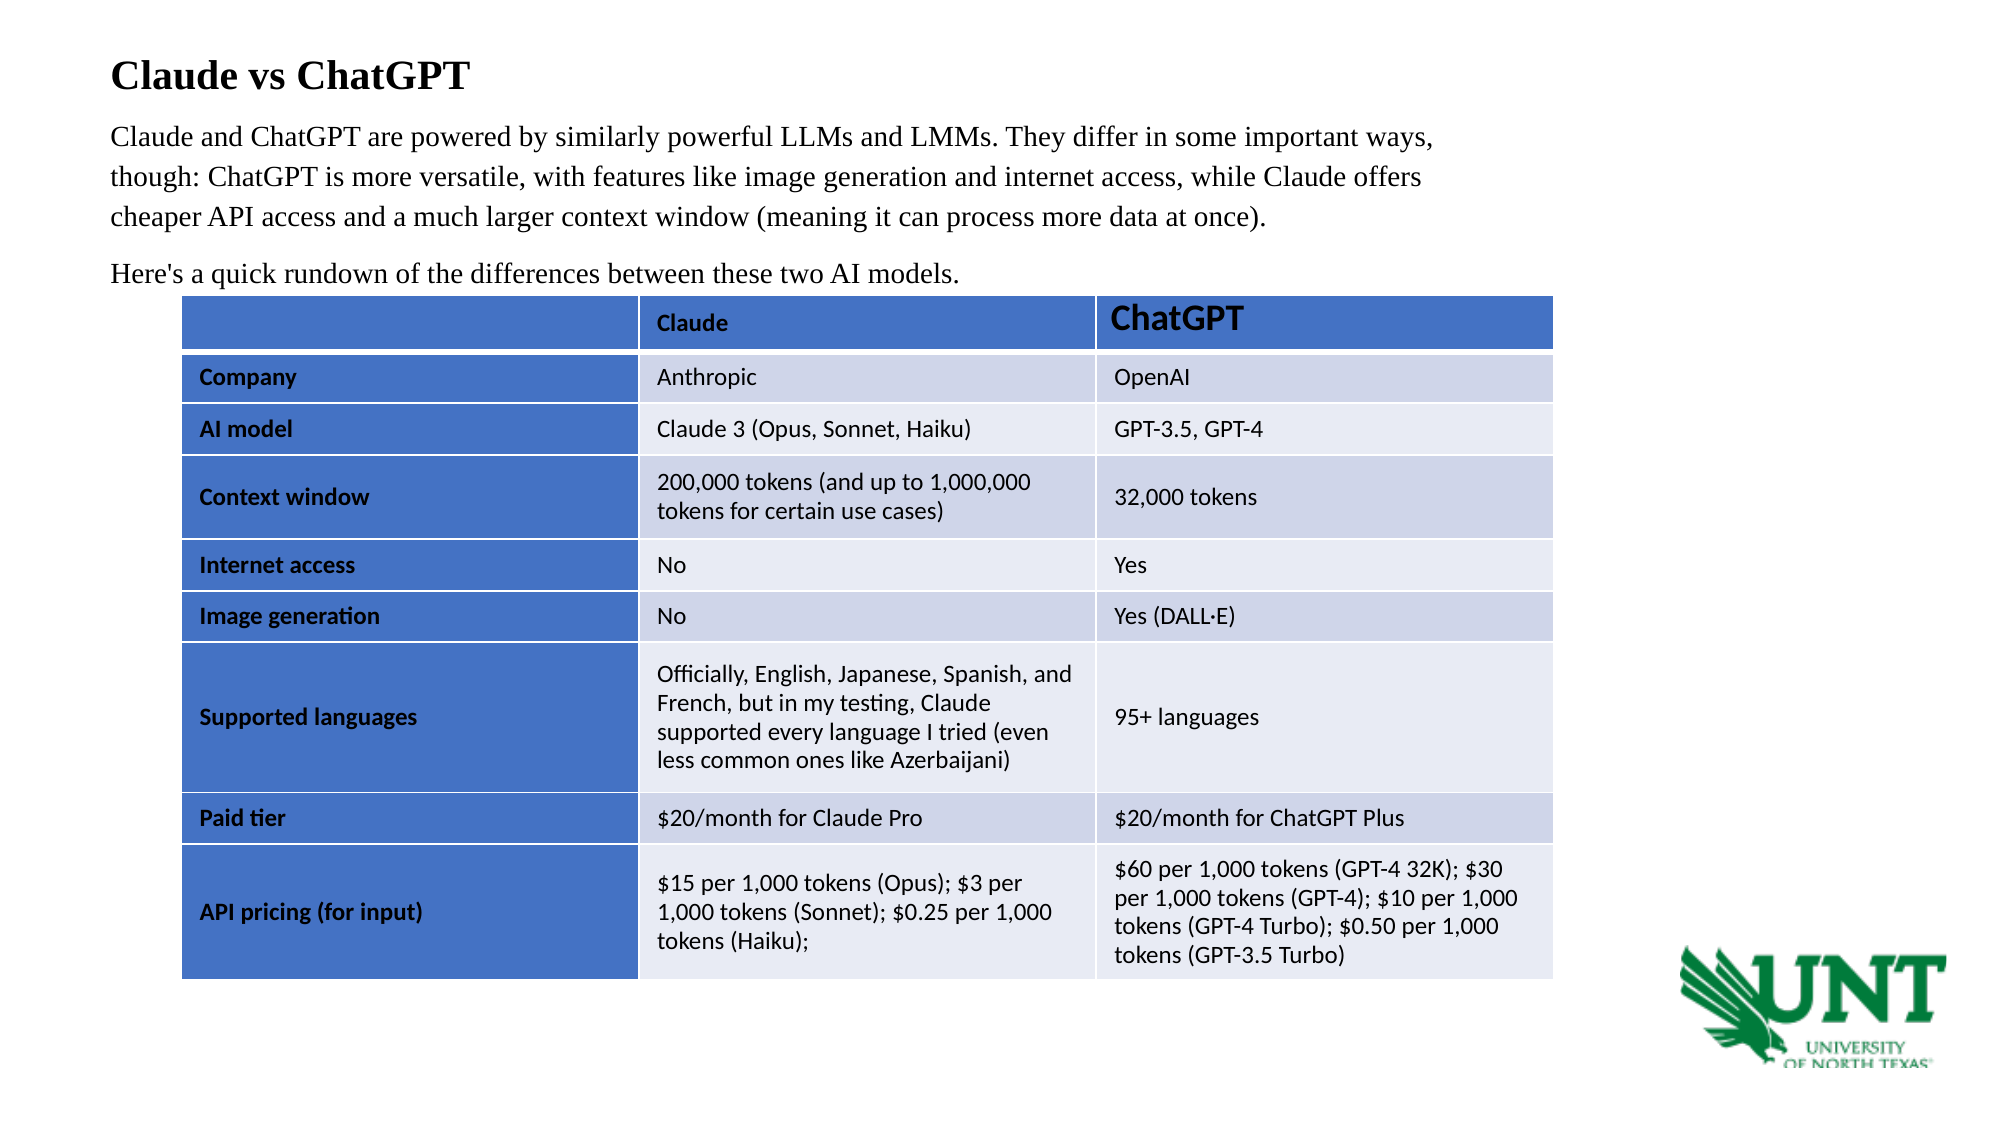

Claude vs ChatGPT

Claude and ChatGPT are powered by similarly powerful LLMs and LMMs. They differ in some important ways, though: ChatGPT is more versatile, with features like image generation and internet access, while Claude offers cheaper API access and a much larger context window (meaning it can process more data at once).
Here's a quick rundown of the differences between these two AI models.

|  | Claude | ChatGPT |
| --- | --- | --- |
| Company | Anthropic | OpenAI |
| AI model | Claude 3 (Opus, Sonnet, Haiku) | GPT-3.5, GPT-4 |
| Context window | 200,000 tokens (and up to 1,000,000 tokens for certain use cases) | 32,000 tokens |
| Internet access | No | Yes |
| Image generation | No | Yes (DALL·E) |
| Supported languages | Officially, English, Japanese, Spanish, and French, but in my testing, Claude supported every language I tried (even less common ones like Azerbaijani) | 95+ languages |
| Paid tier | $20/month for Claude Pro | $20/month for ChatGPT Plus |
| API pricing (for input) | $15 per 1,000 tokens (Opus); $3 per 1,000 tokens (Sonnet); $0.25 per 1,000 tokens (Haiku); | $60 per 1,000 tokens (GPT-4 32K); $30 per 1,000 tokens (GPT-4); $10 per 1,000 tokens (GPT-4 Turbo); $0.50 per 1,000 tokens (GPT-3.5 Turbo) |